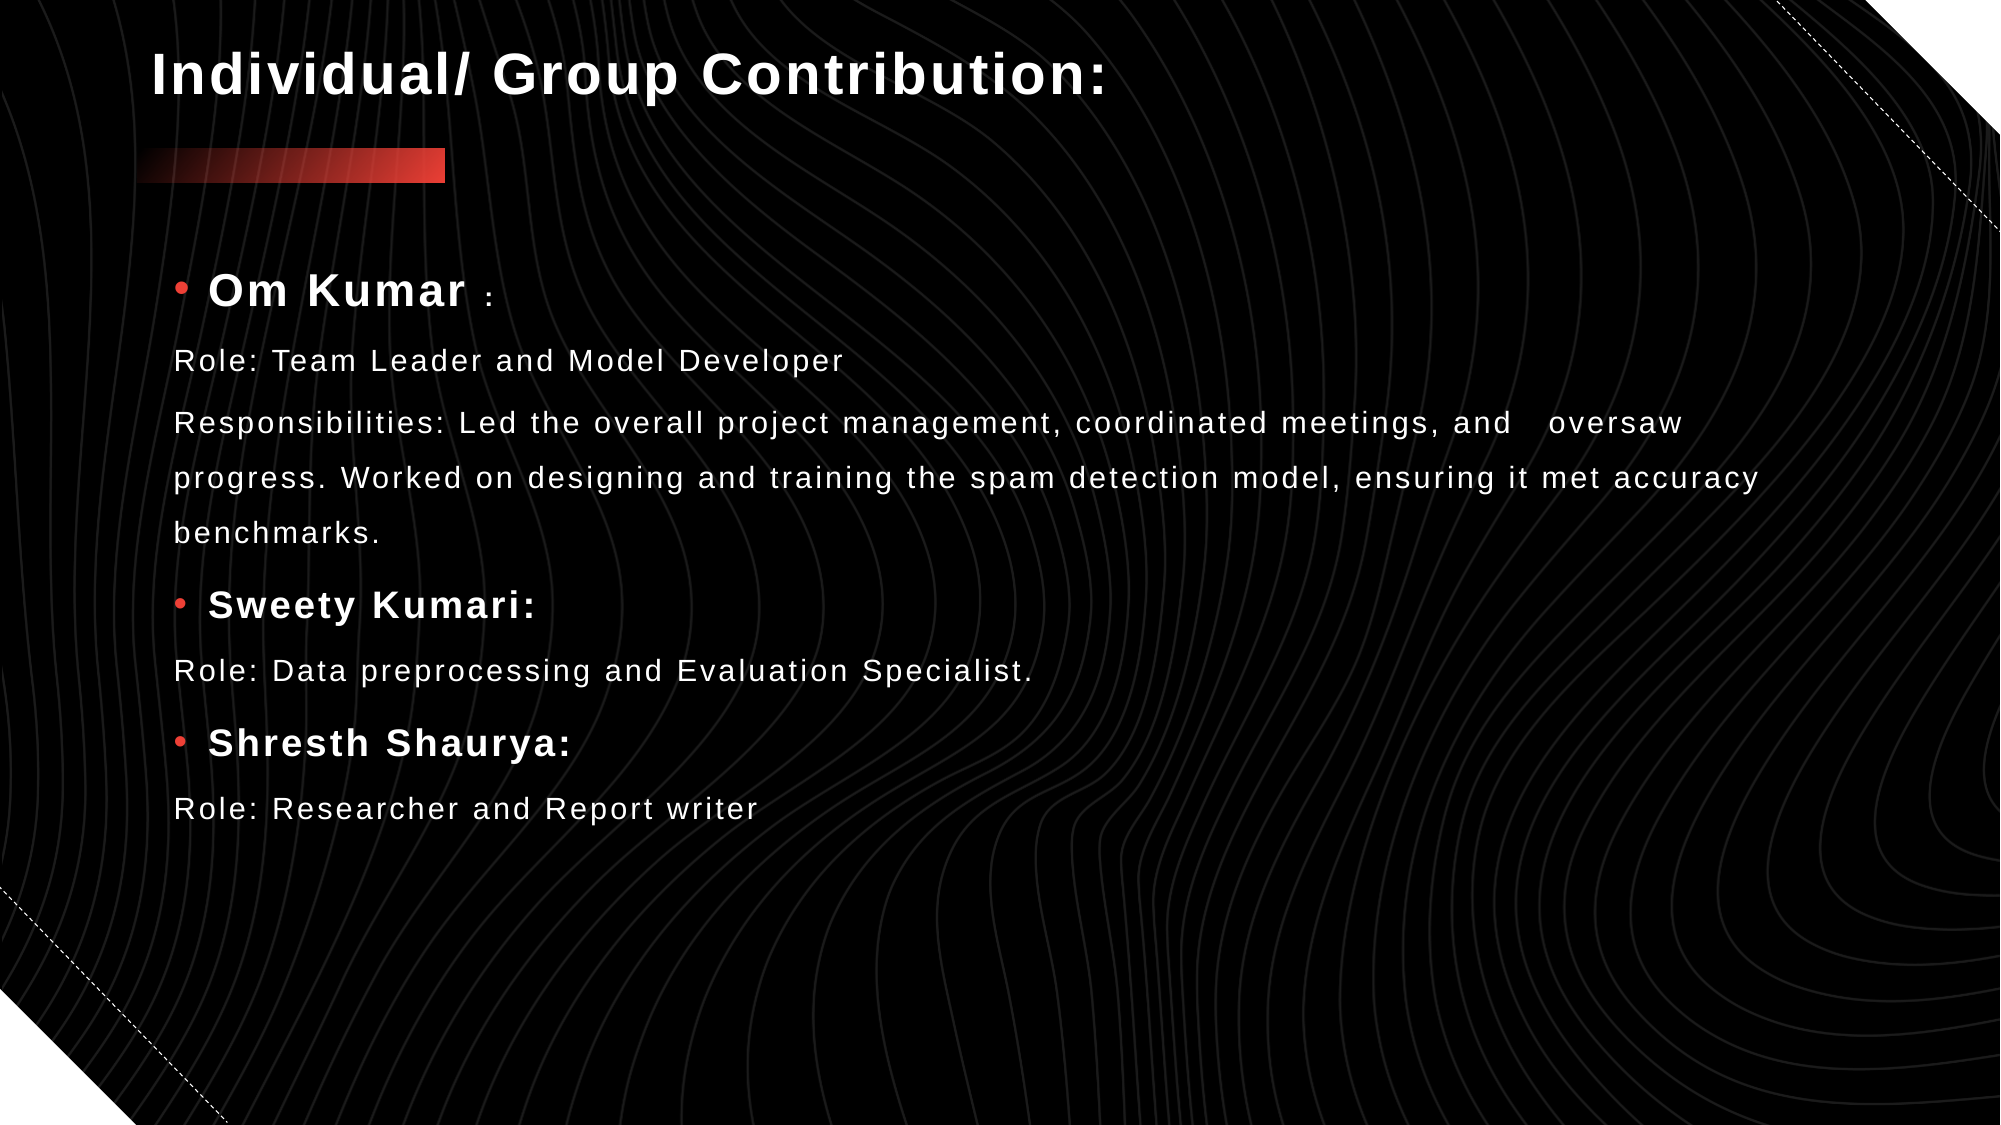

# Individual/ Group Contribution:
Om Kumar :
Role: Team Leader and Model Developer
Responsibilities: Led the overall project management, coordinated meetings, and   oversaw progress. Worked on designing and training the spam detection model, ensuring it met accuracy benchmarks.
Sweety Kumari:
Role: Data preprocessing and Evaluation Specialist.
Shresth Shaurya:
Role: Researcher and Report writer